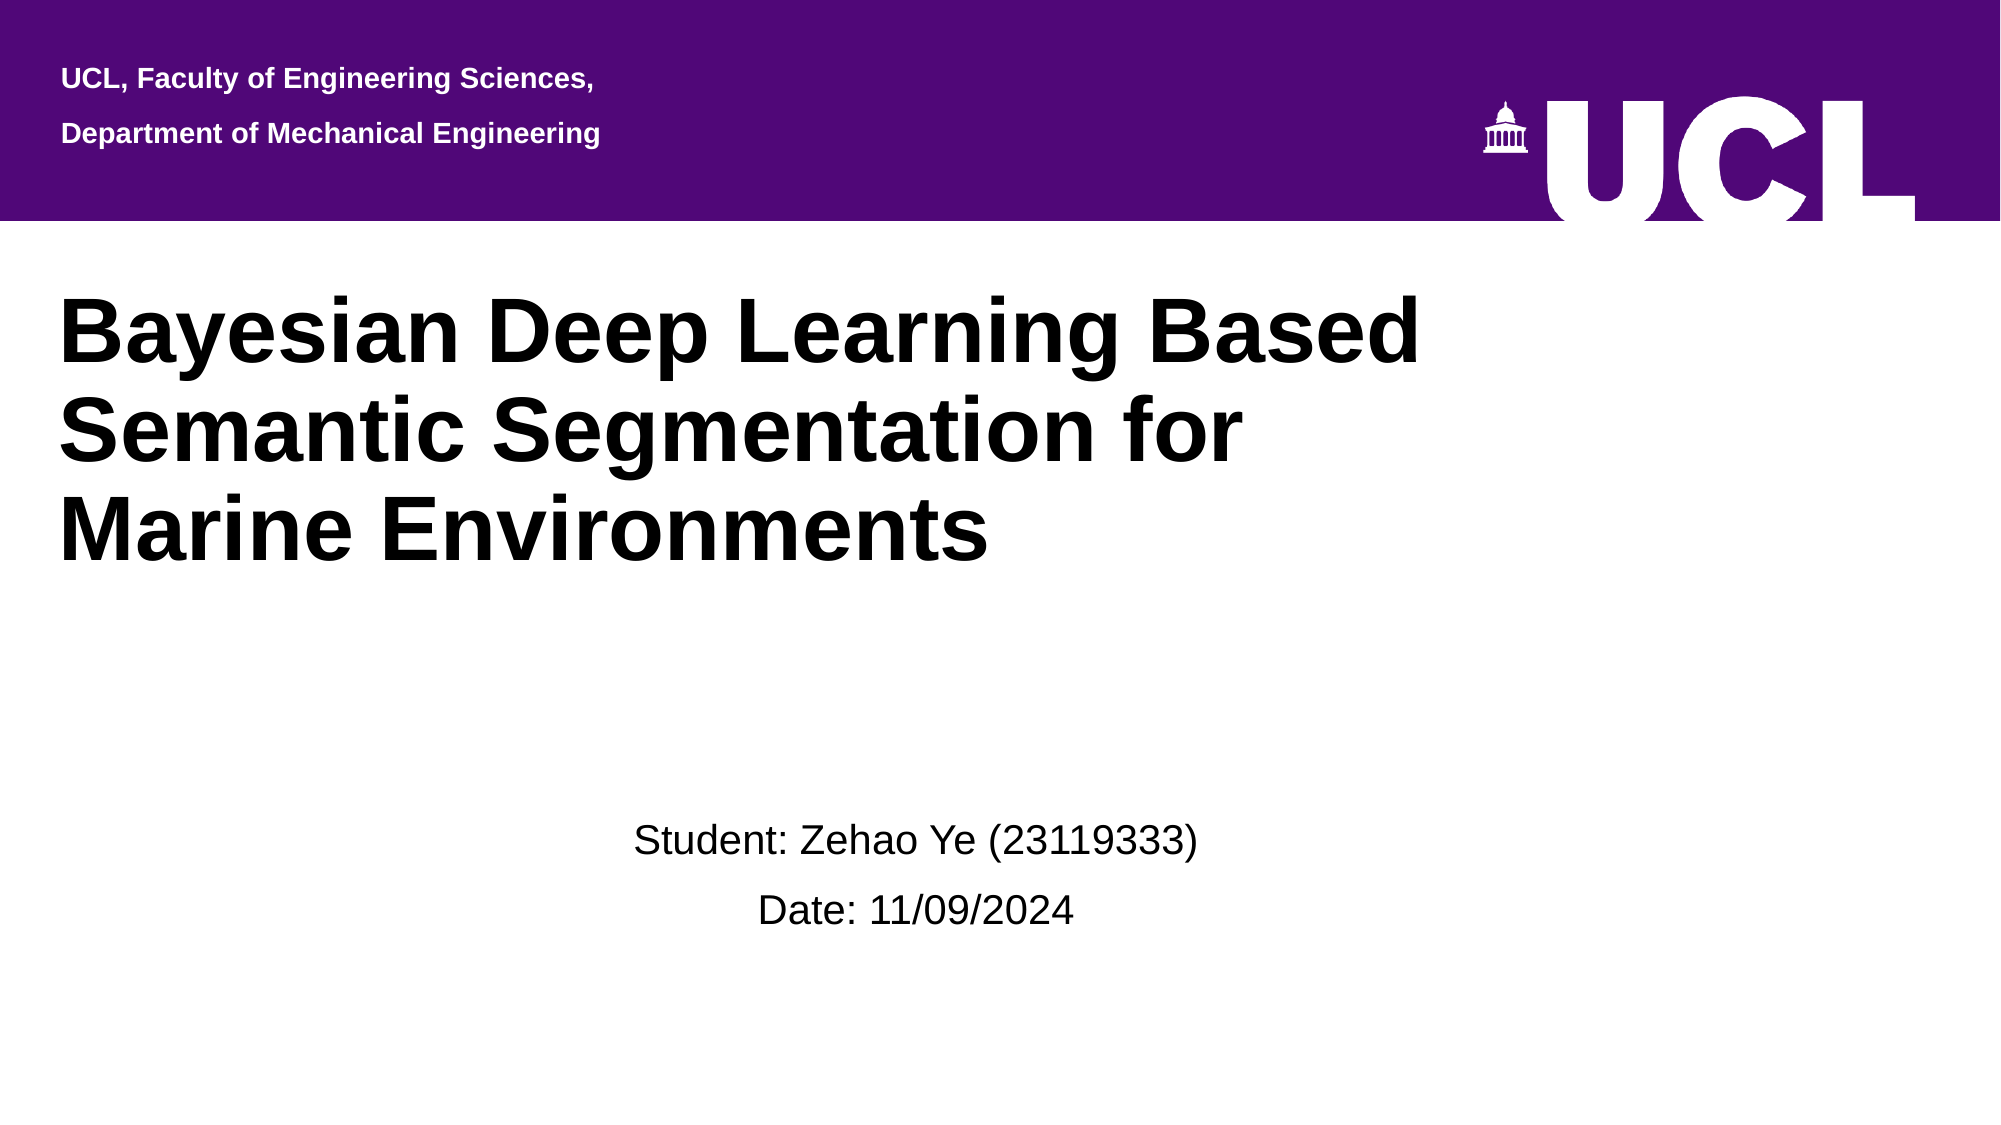

UCL, Faculty of Engineering Sciences,
Department of Mechanical Engineering
# Bayesian Deep Learning Based Semantic Segmentation for Marine Environments

Student: Zehao Ye (23119333)
Date: 11/09/2024